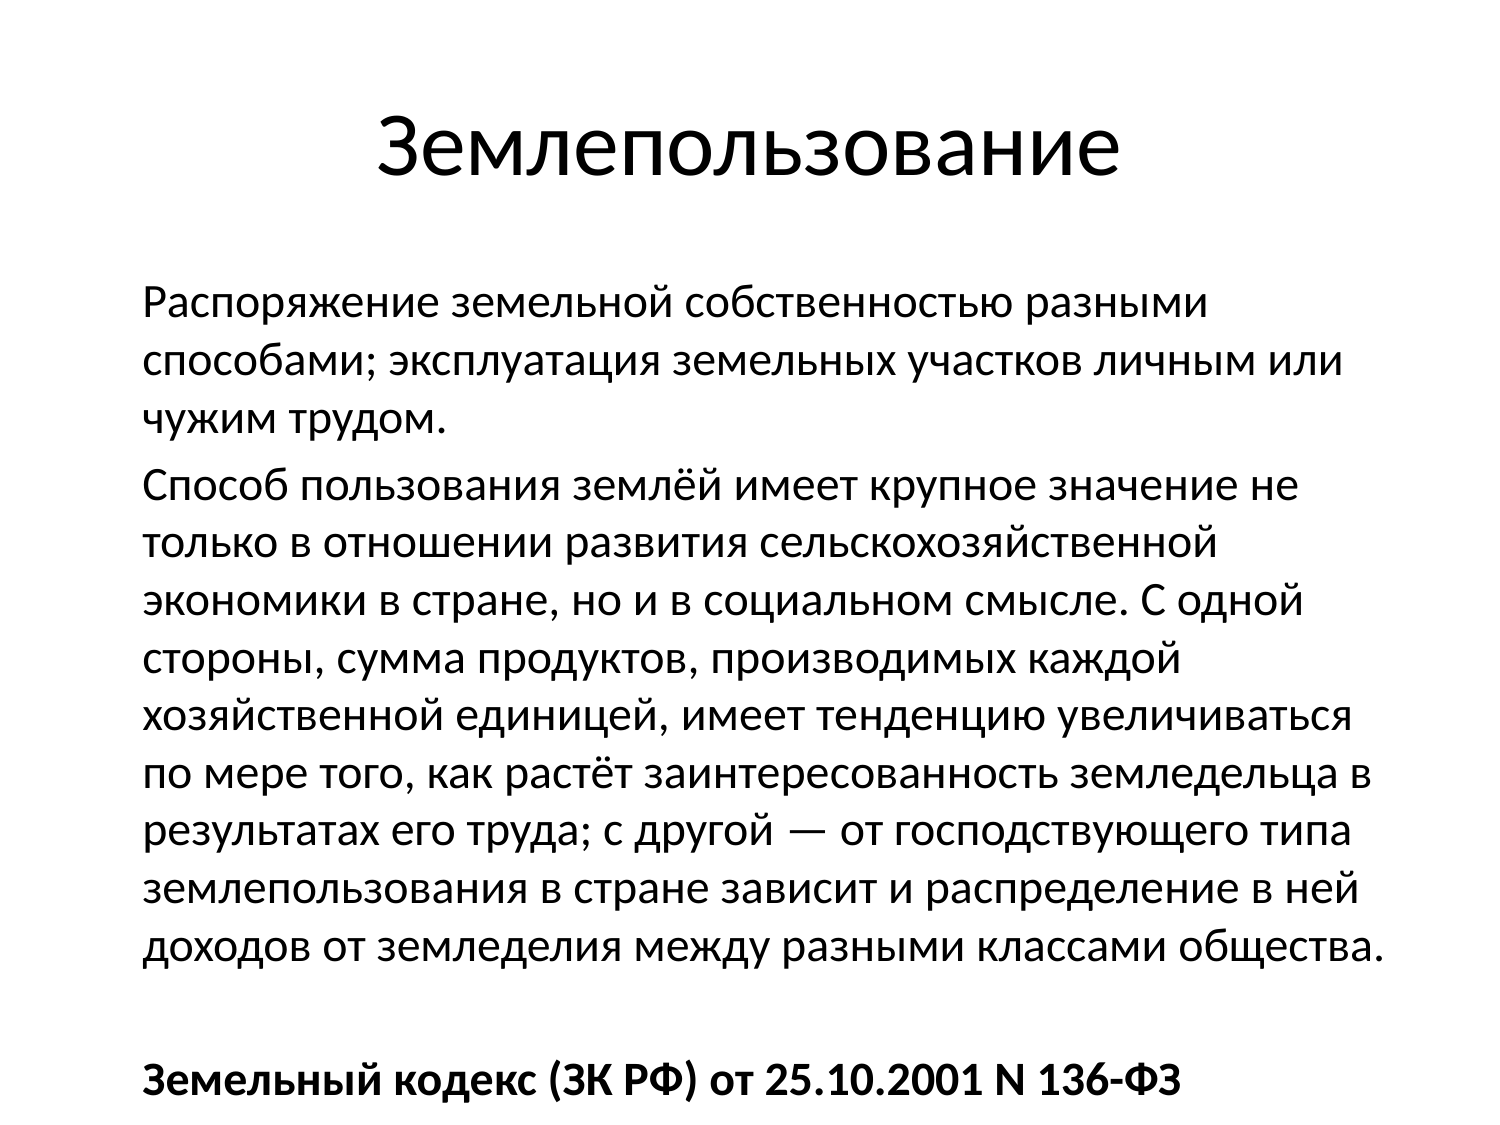

# Землепользование
	Распоряжение земельной собственностью разными способами; эксплуатация земельных участков личным или чужим трудом.
	Способ пользования землёй имеет крупное значение не только в отношении развития сельскохозяйственной экономики в стране, но и в социальном смысле. С одной стороны, сумма продуктов, производимых каждой хозяйственной единицей, имеет тенденцию увеличиваться по мере того, как растёт заинтересованность земледельца в результатах его труда; с другой — от господствующего типа землепользования в стране зависит и распределение в ней доходов от земледелия между разными классами общества.

	Земельный кодекс (ЗК РФ) от 25.10.2001 N 136-ФЗ